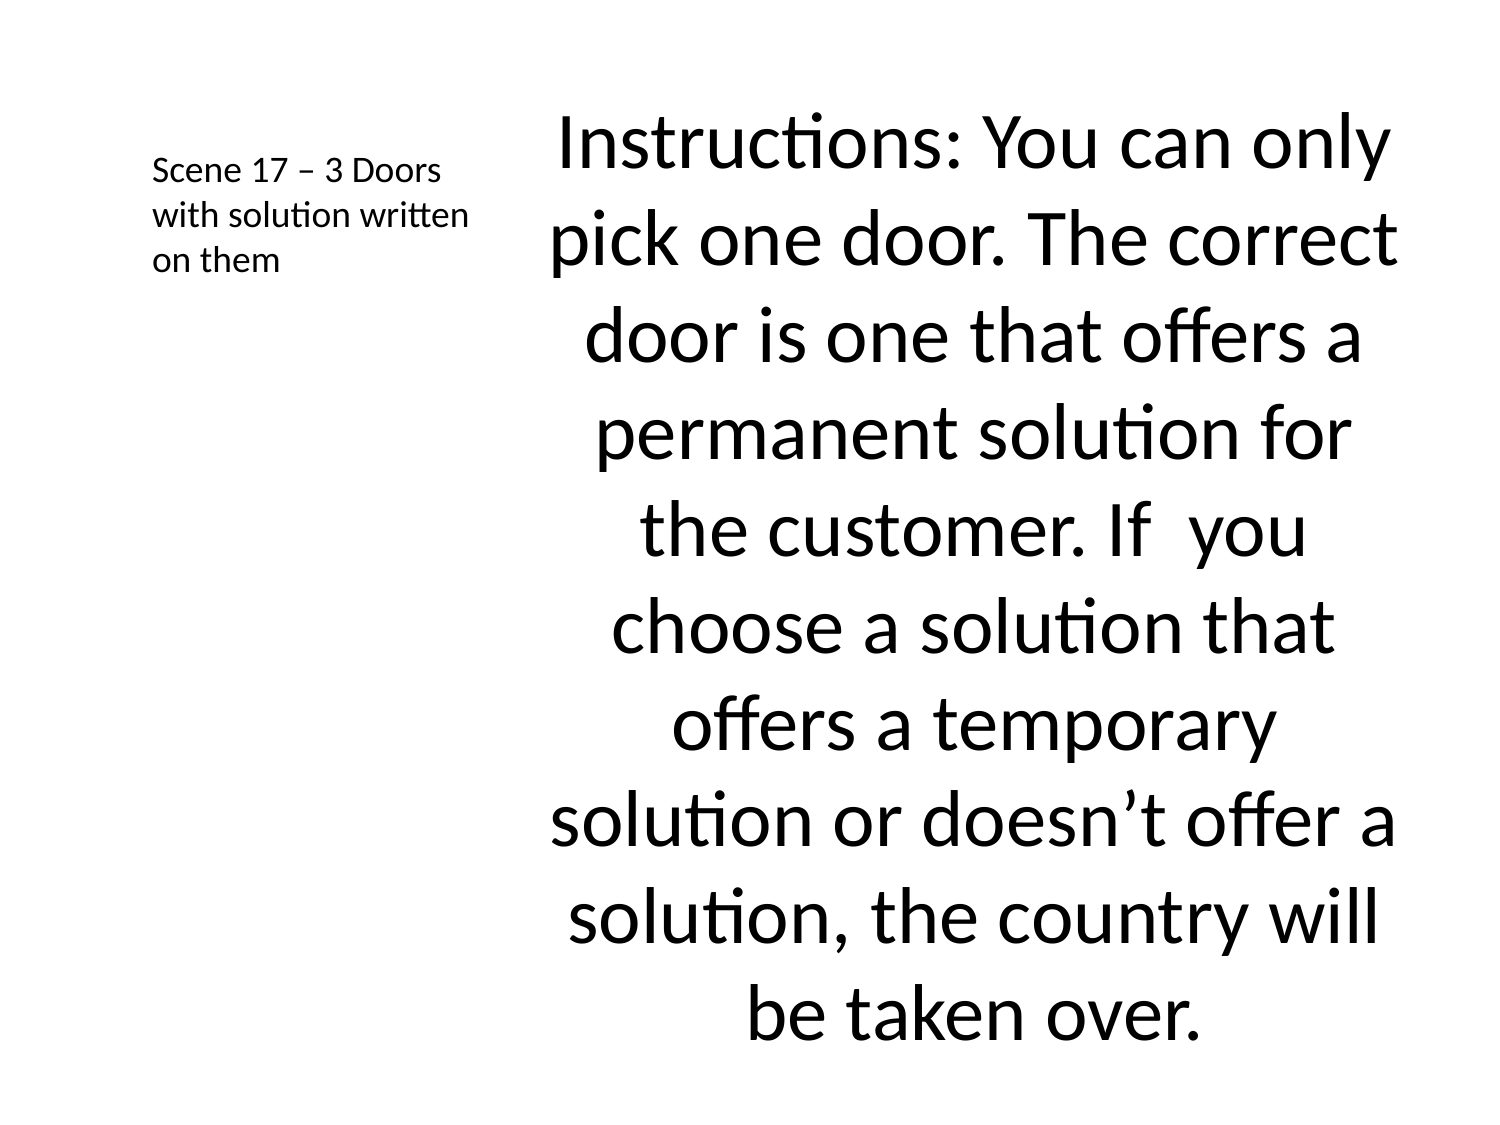

# Instructions: You can only pick one door. The correct door is one that offers a permanent solution for the customer. If  you choose a solution that offers a temporary solution or doesn’t offer a solution, the country will be taken over.
Scene 17 – 3 Doors with solution written on them